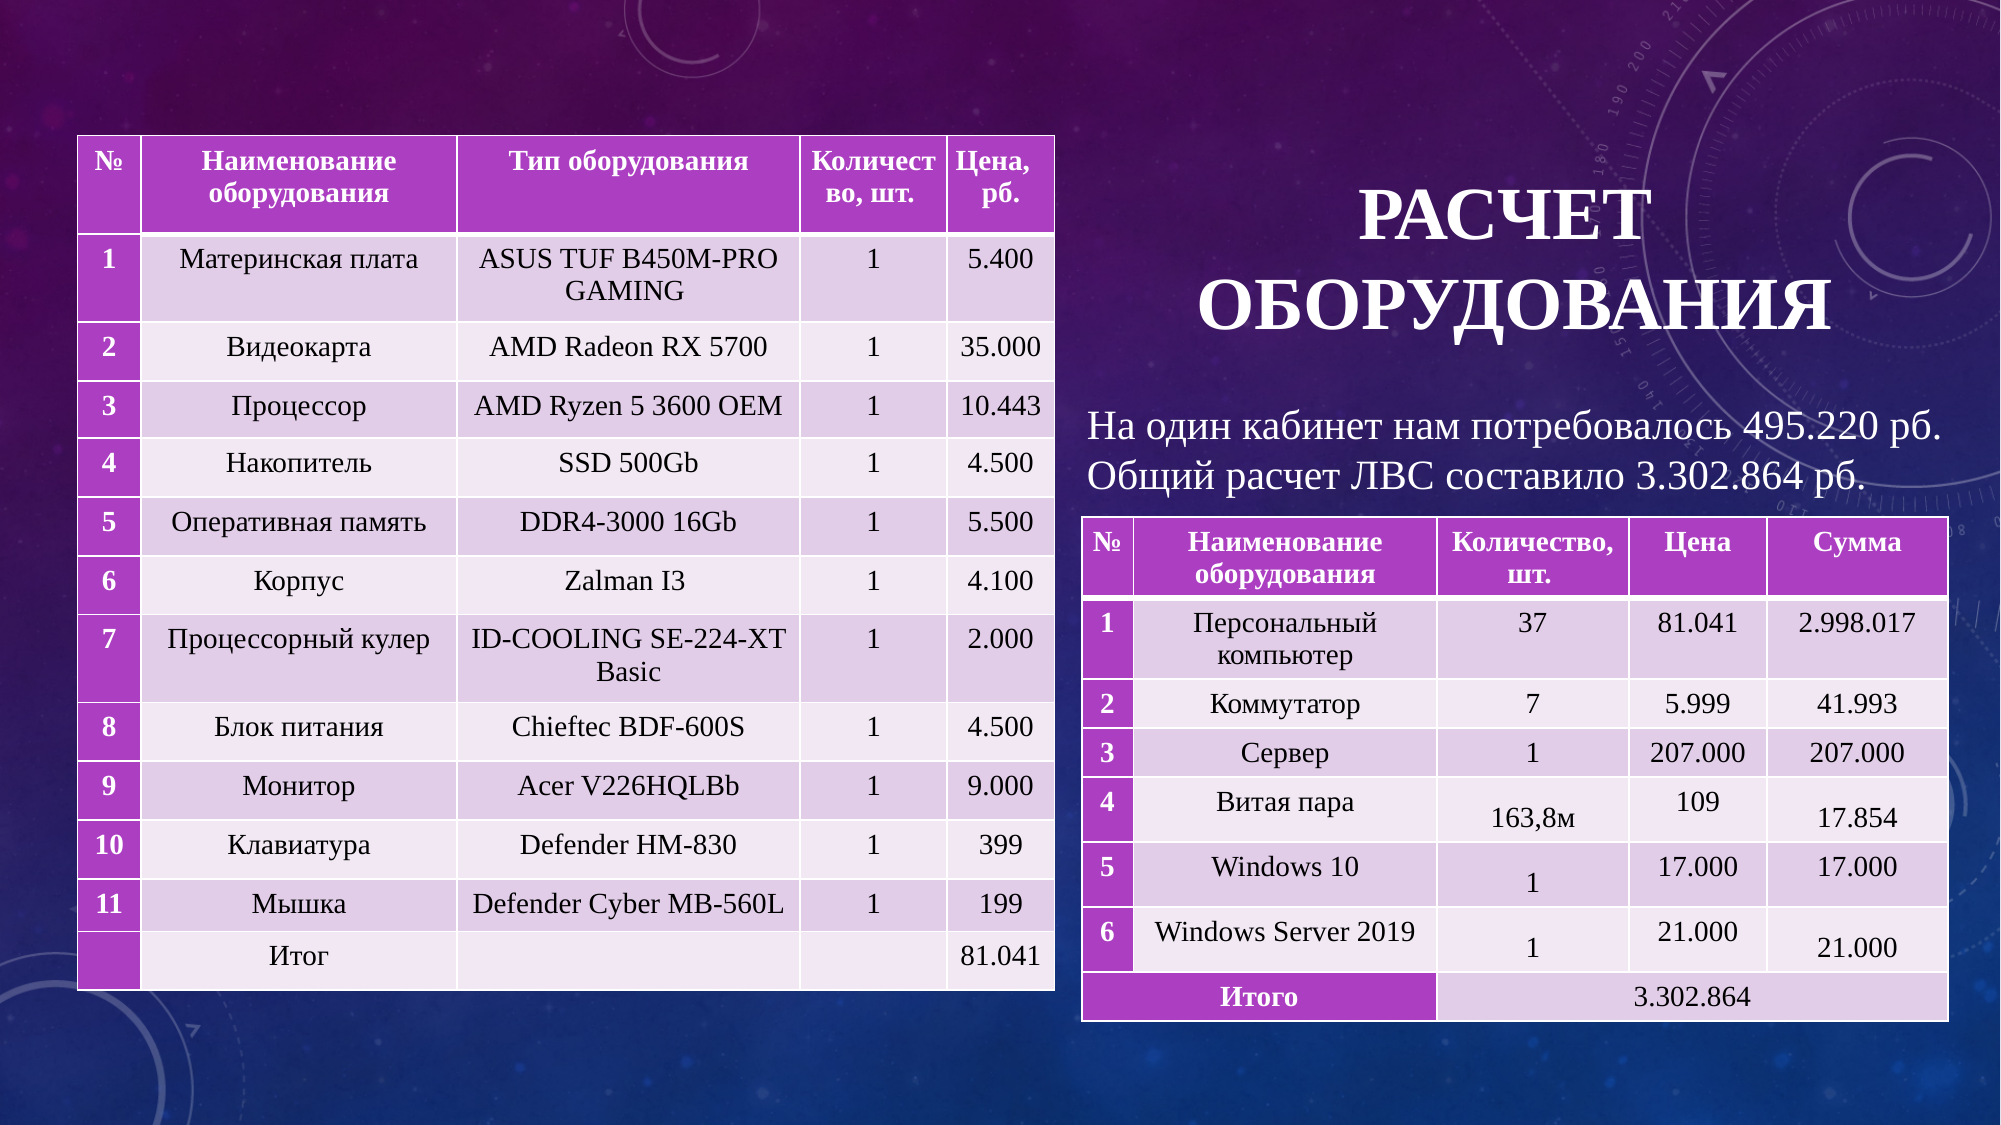

# расчет оборудования
| № | Наименование оборудования | Тип оборудования | Количество, шт. | Цена, рб. |
| --- | --- | --- | --- | --- |
| 1 | Материнская плата | ASUS TUF B450M-PRO GAMING | 1 | 5.400 |
| 2 | Видеокарта | AMD Radeon RX 5700 | 1 | 35.000 |
| 3 | Процессор | AMD Ryzen 5 3600 OEM | 1 | 10.443 |
| 4 | Накопитель | SSD 500Gb | 1 | 4.500 |
| 5 | Оперативная память | DDR4-3000 16Gb | 1 | 5.500 |
| 6 | Корпус | Zalman I3 | 1 | 4.100 |
| 7 | Процессорный кулер | ID-COOLING SE-224-XT Basic | 1 | 2.000 |
| 8 | Блок питания | Chieftec BDF-600S | 1 | 4.500 |
| 9 | Монитор | Acer V226HQLBb | 1 | 9.000 |
| 10 | Клавиатура | Defender HM-830 | 1 | 399 |
| 11 | Мышка | Defender Cyber MB-560L | 1 | 199 |
|  | Итог |  |  | 81.041 |
На один кабинет нам потребовалось 495.220 рб.
Общий расчет ЛВС составило 3.302.864 рб.
| № | Наименование оборудования | Количество, шт. | Цена | Сумма |
| --- | --- | --- | --- | --- |
| 1 | Персональный компьютер | 37 | 81.041 | 2.998.017 |
| 2 | Коммутатор | 7 | 5.999 | 41.993 |
| 3 | Сервер | 1 | 207.000 | 207.000 |
| 4 | Витая пара | 163,8м | 109 | 17.854 |
| 5 | Windows 10 | 1 | 17.000 | 17.000 |
| 6 | Windows Server 2019 | 1 | 21.000 | 21.000 |
| Итого |  | 3.302.864 |  |  |